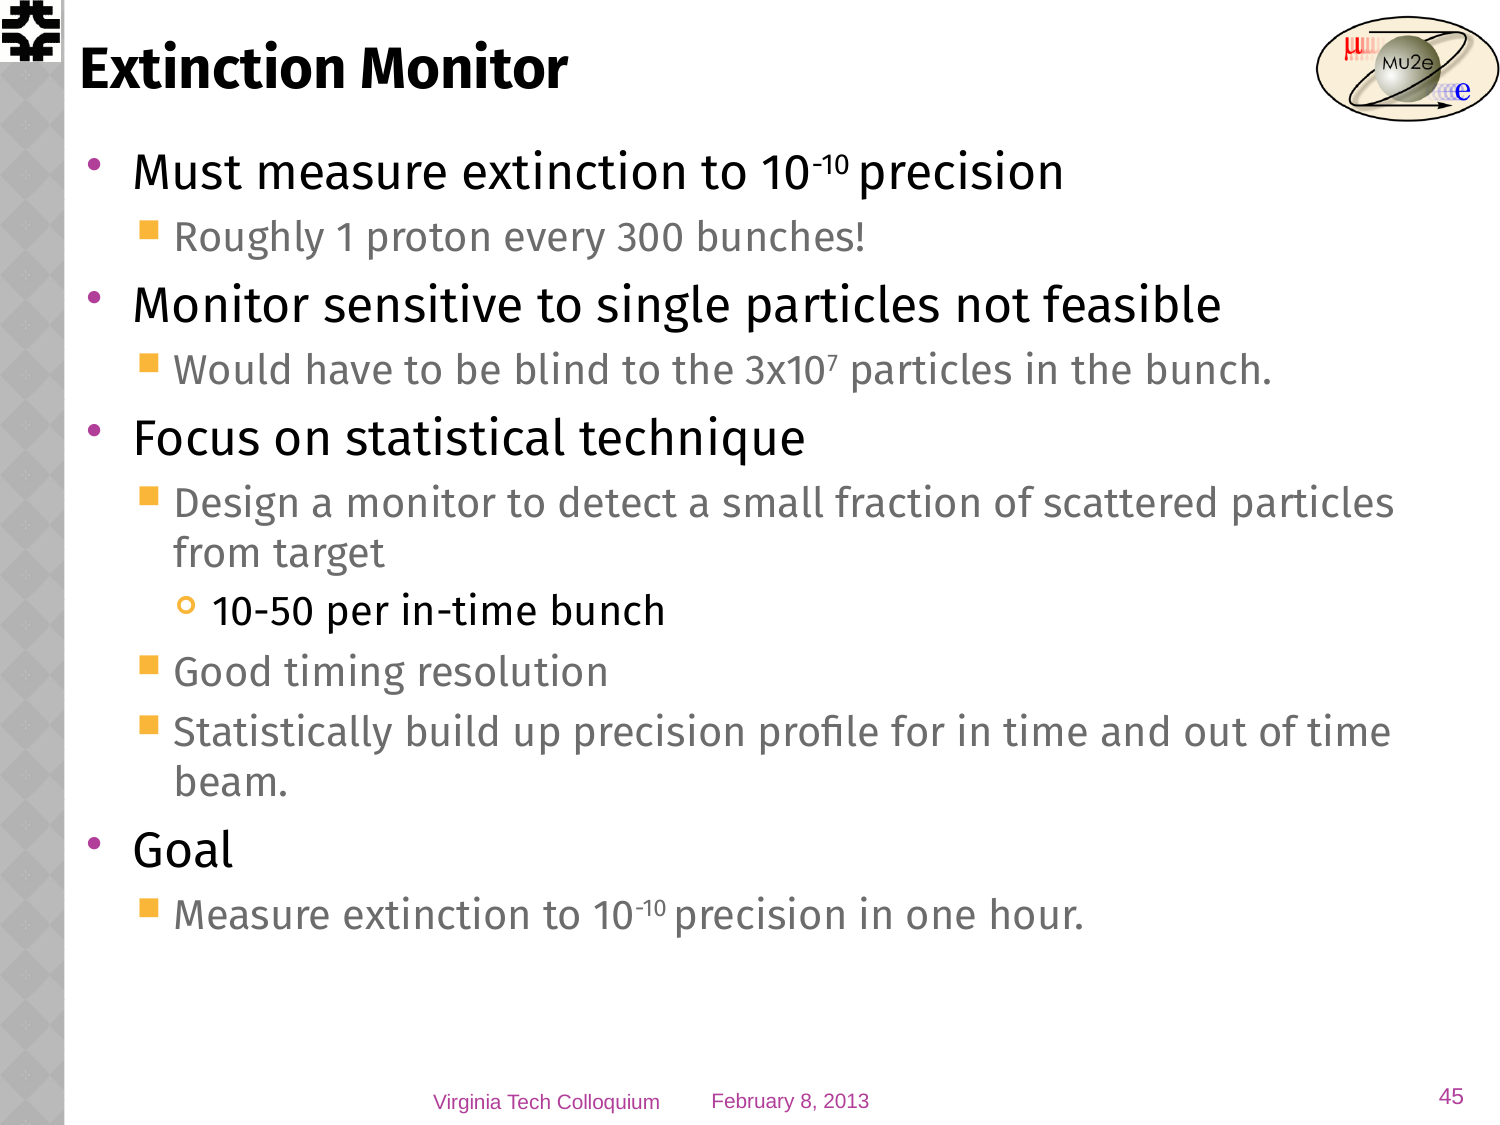

# Extinction Monitor
Must measure extinction to 10-10 precision
Roughly 1 proton every 300 bunches!
Monitor sensitive to single particles not feasible
Would have to be blind to the 3x107 particles in the bunch.
Focus on statistical technique
Design a monitor to detect a small fraction of scattered particles from target
10-50 per in-time bunch
Good timing resolution
Statistically build up precision profile for in time and out of time beam.
Goal
Measure extinction to 10-10 precision in one hour.

45
Virginia Tech Colloquium
February 8, 2013